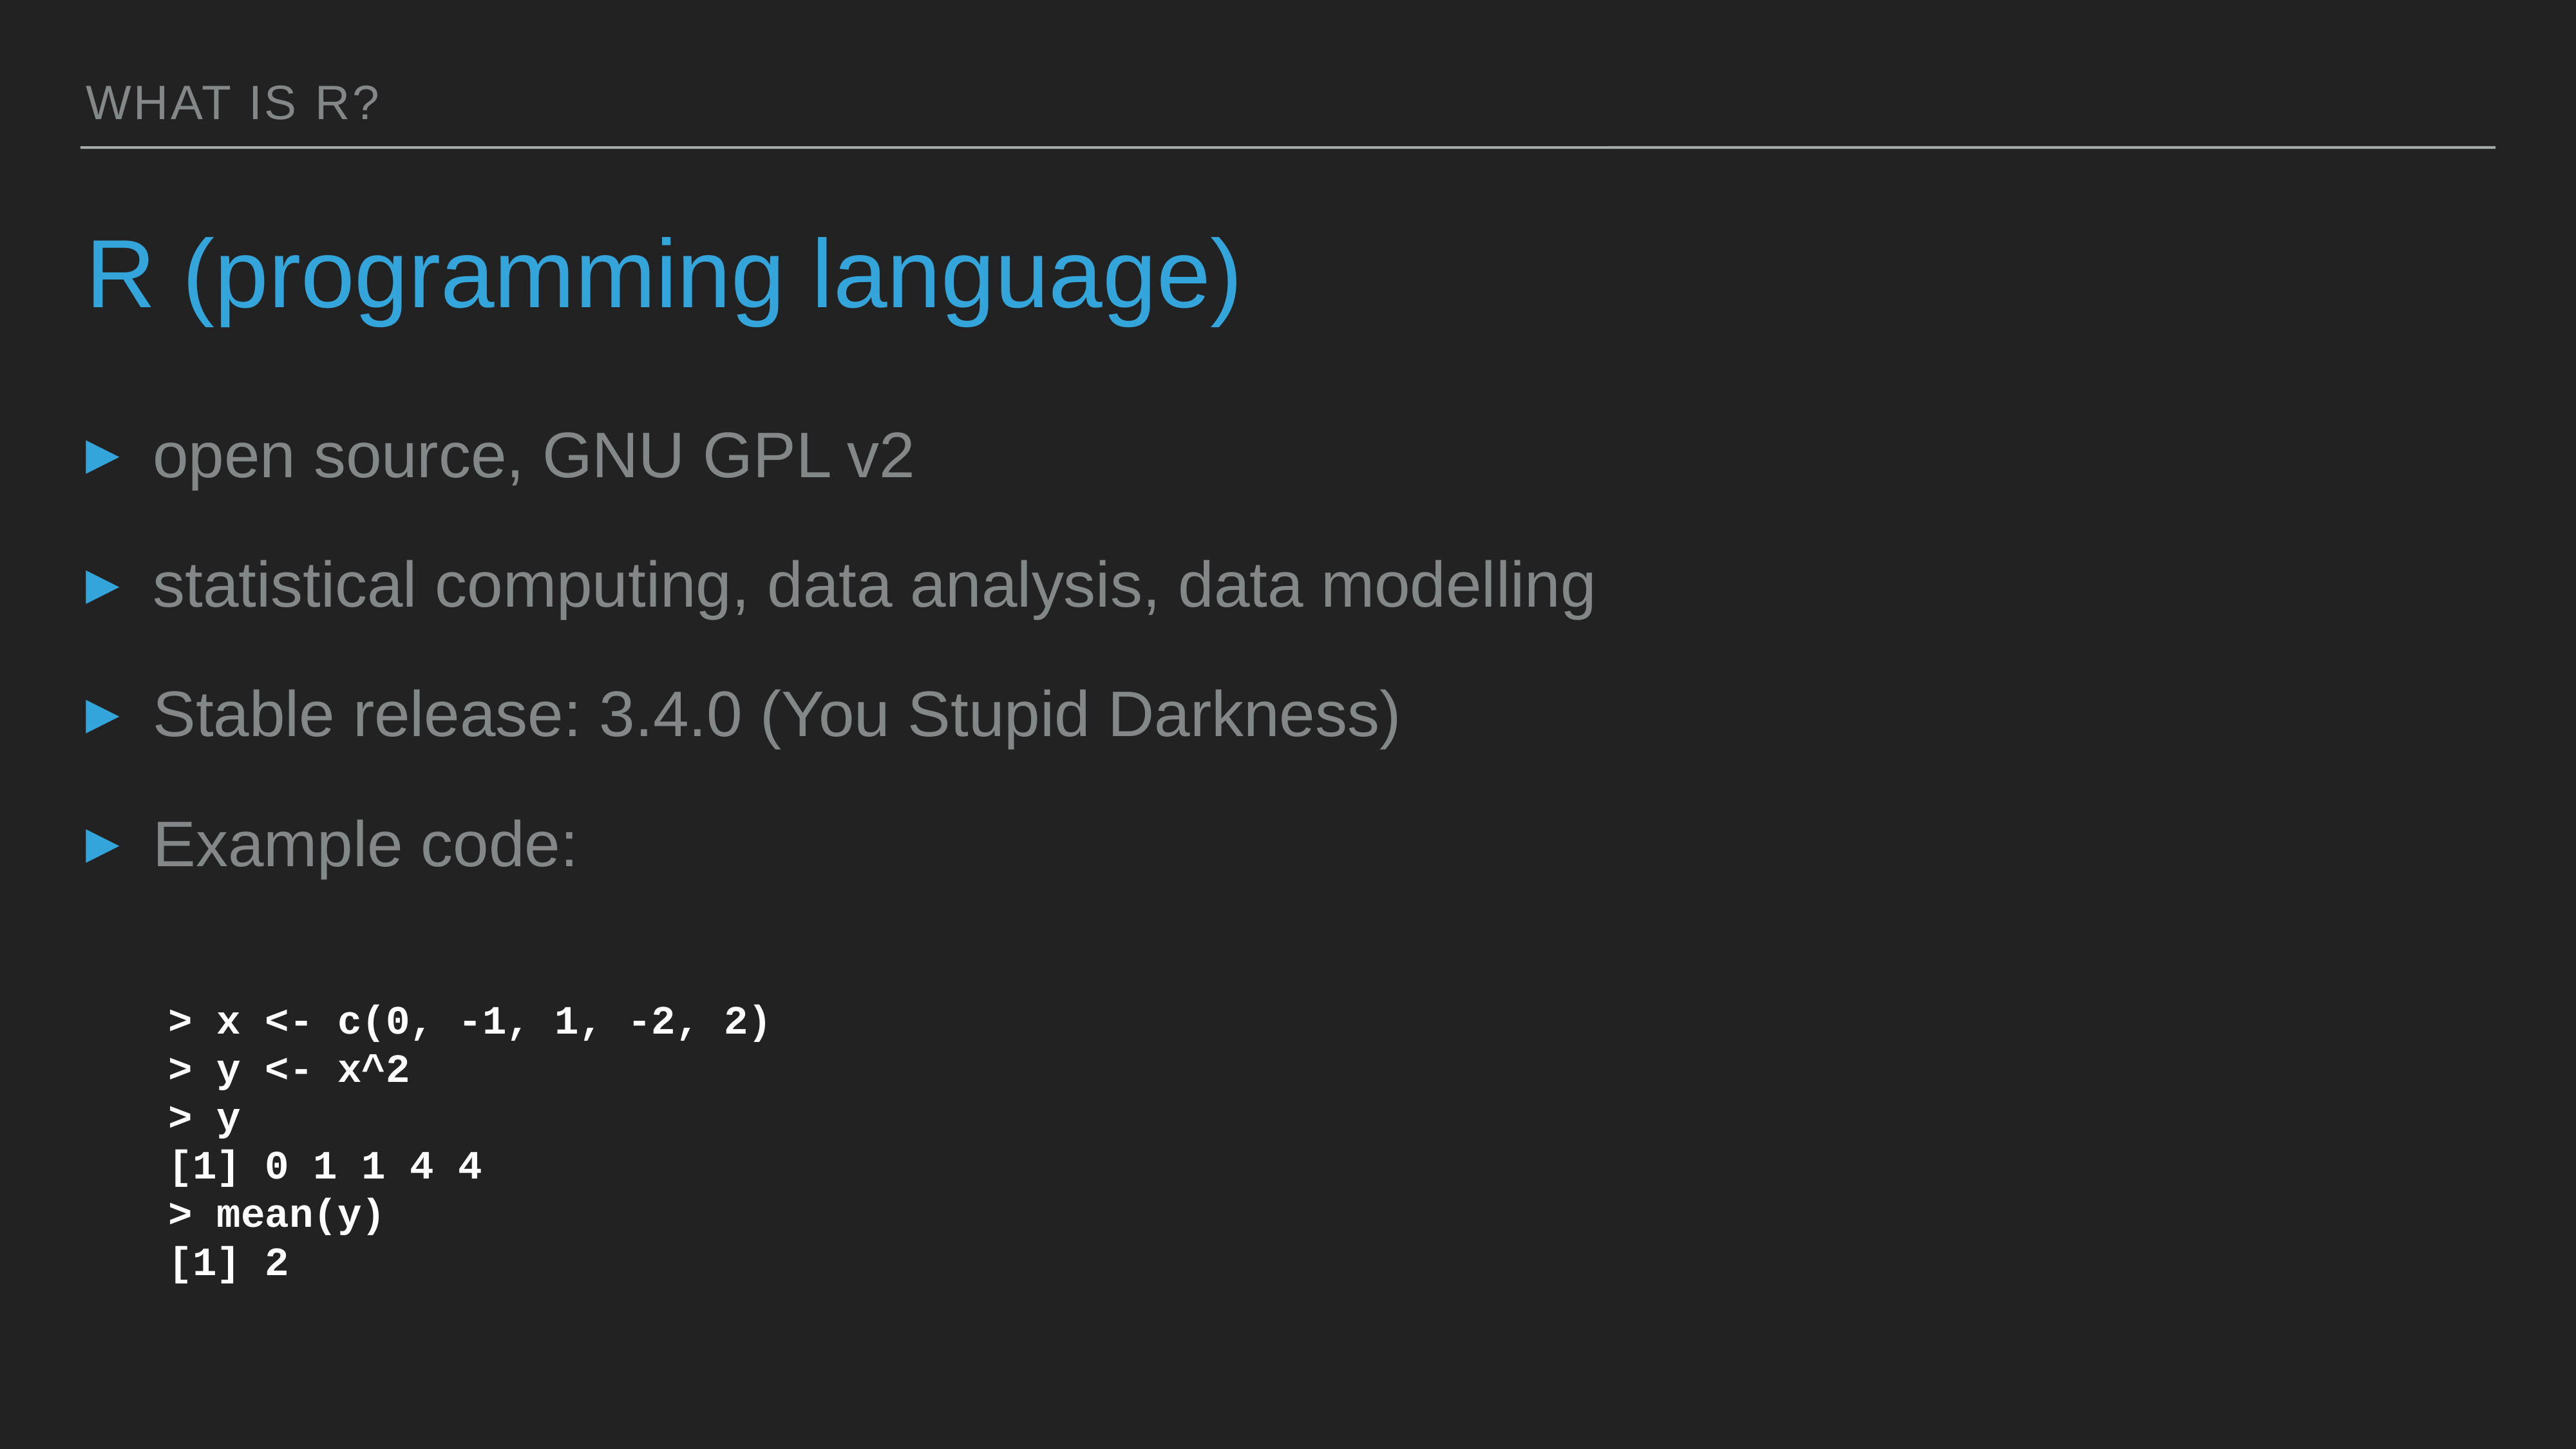

What is R?
# R (programming language)
open source, GNU GPL v2
statistical computing, data analysis, data modelling
Stable release: 3.4.0 (You Stupid Darkness)
Example code:
> x <- c(0, -1, 1, -2, 2)
> y <- x^2
> y
[1] 0 1 1 4 4
> mean(y)
[1] 2